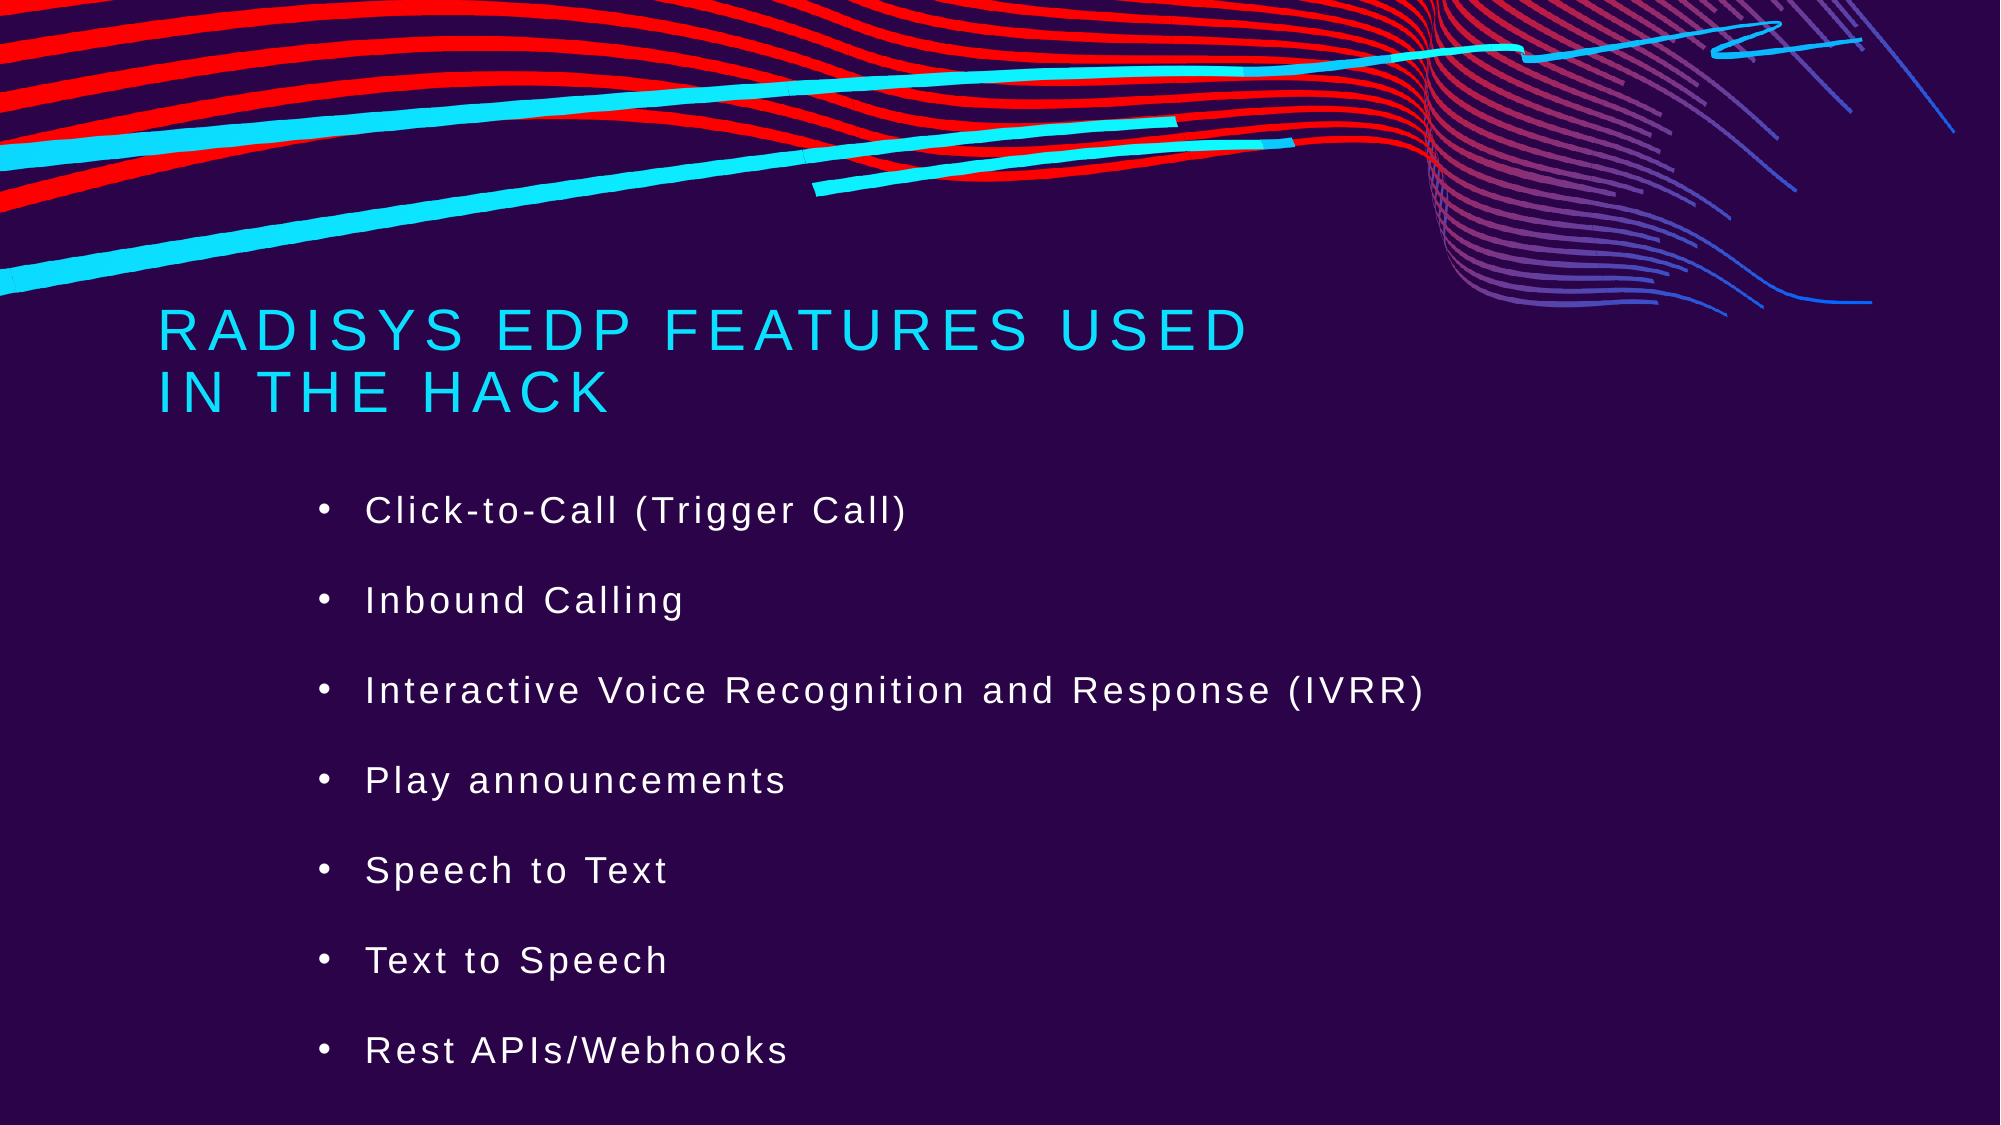

# RADISYS EDP FEATURES USED in the hack
Click-to-Call (Trigger Call)
Inbound Calling
Interactive Voice Recognition and Response (IVRR)
Play announcements
Speech to Text
Text to Speech
Rest APIs/Webhooks